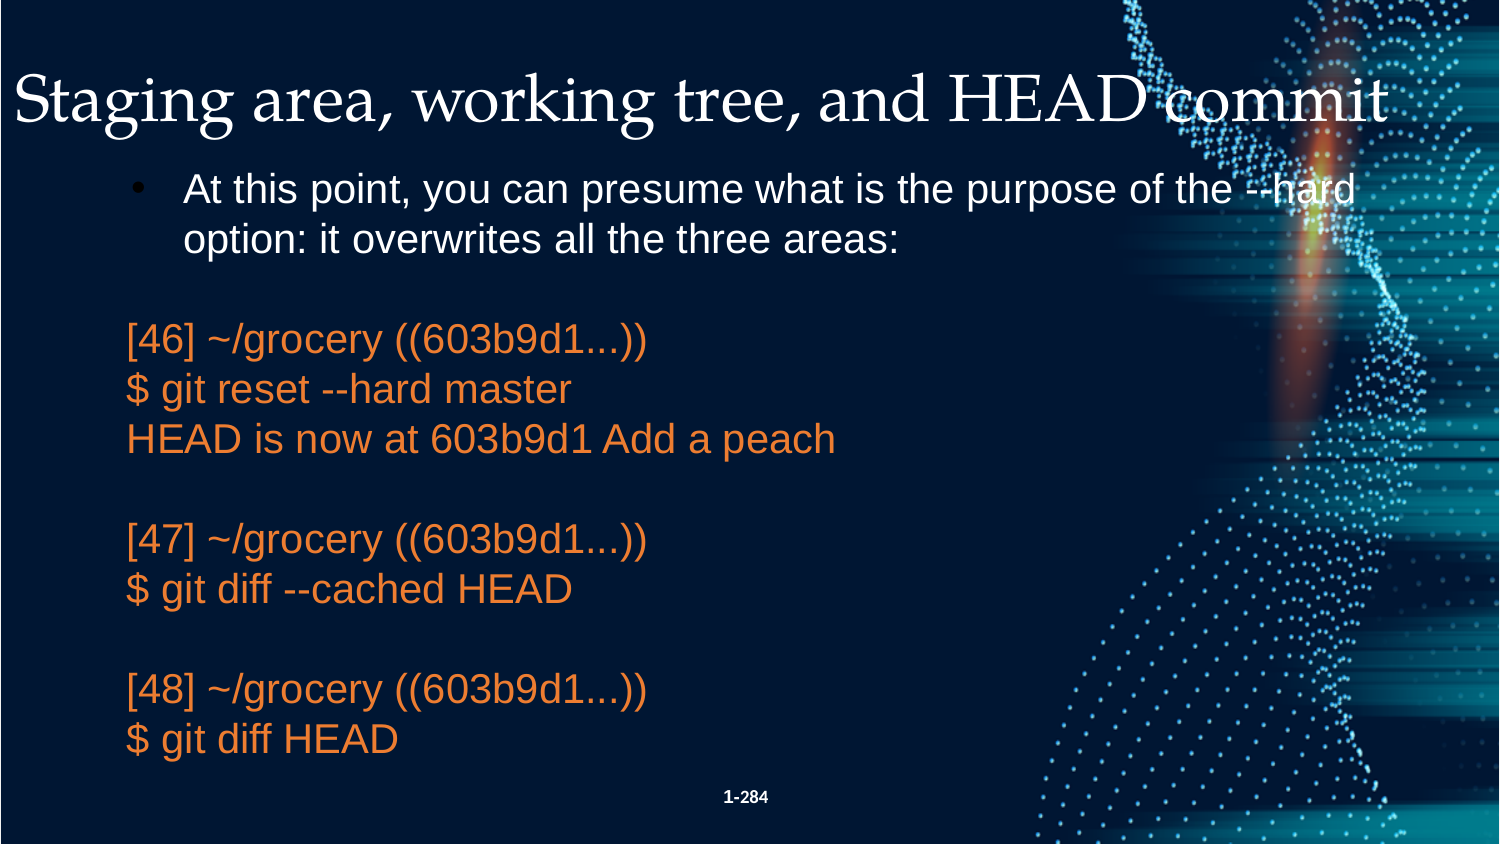

Staging area, working tree, and HEAD commit
At this point, you can presume what is the purpose of the --hard option: it overwrites all the three areas:

[46] ~/grocery ((603b9d1...))
$ git reset --hard master
HEAD is now at 603b9d1 Add a peach

[47] ~/grocery ((603b9d1...))
$ git diff --cached HEAD

[48] ~/grocery ((603b9d1...))
$ git diff HEAD
1-284